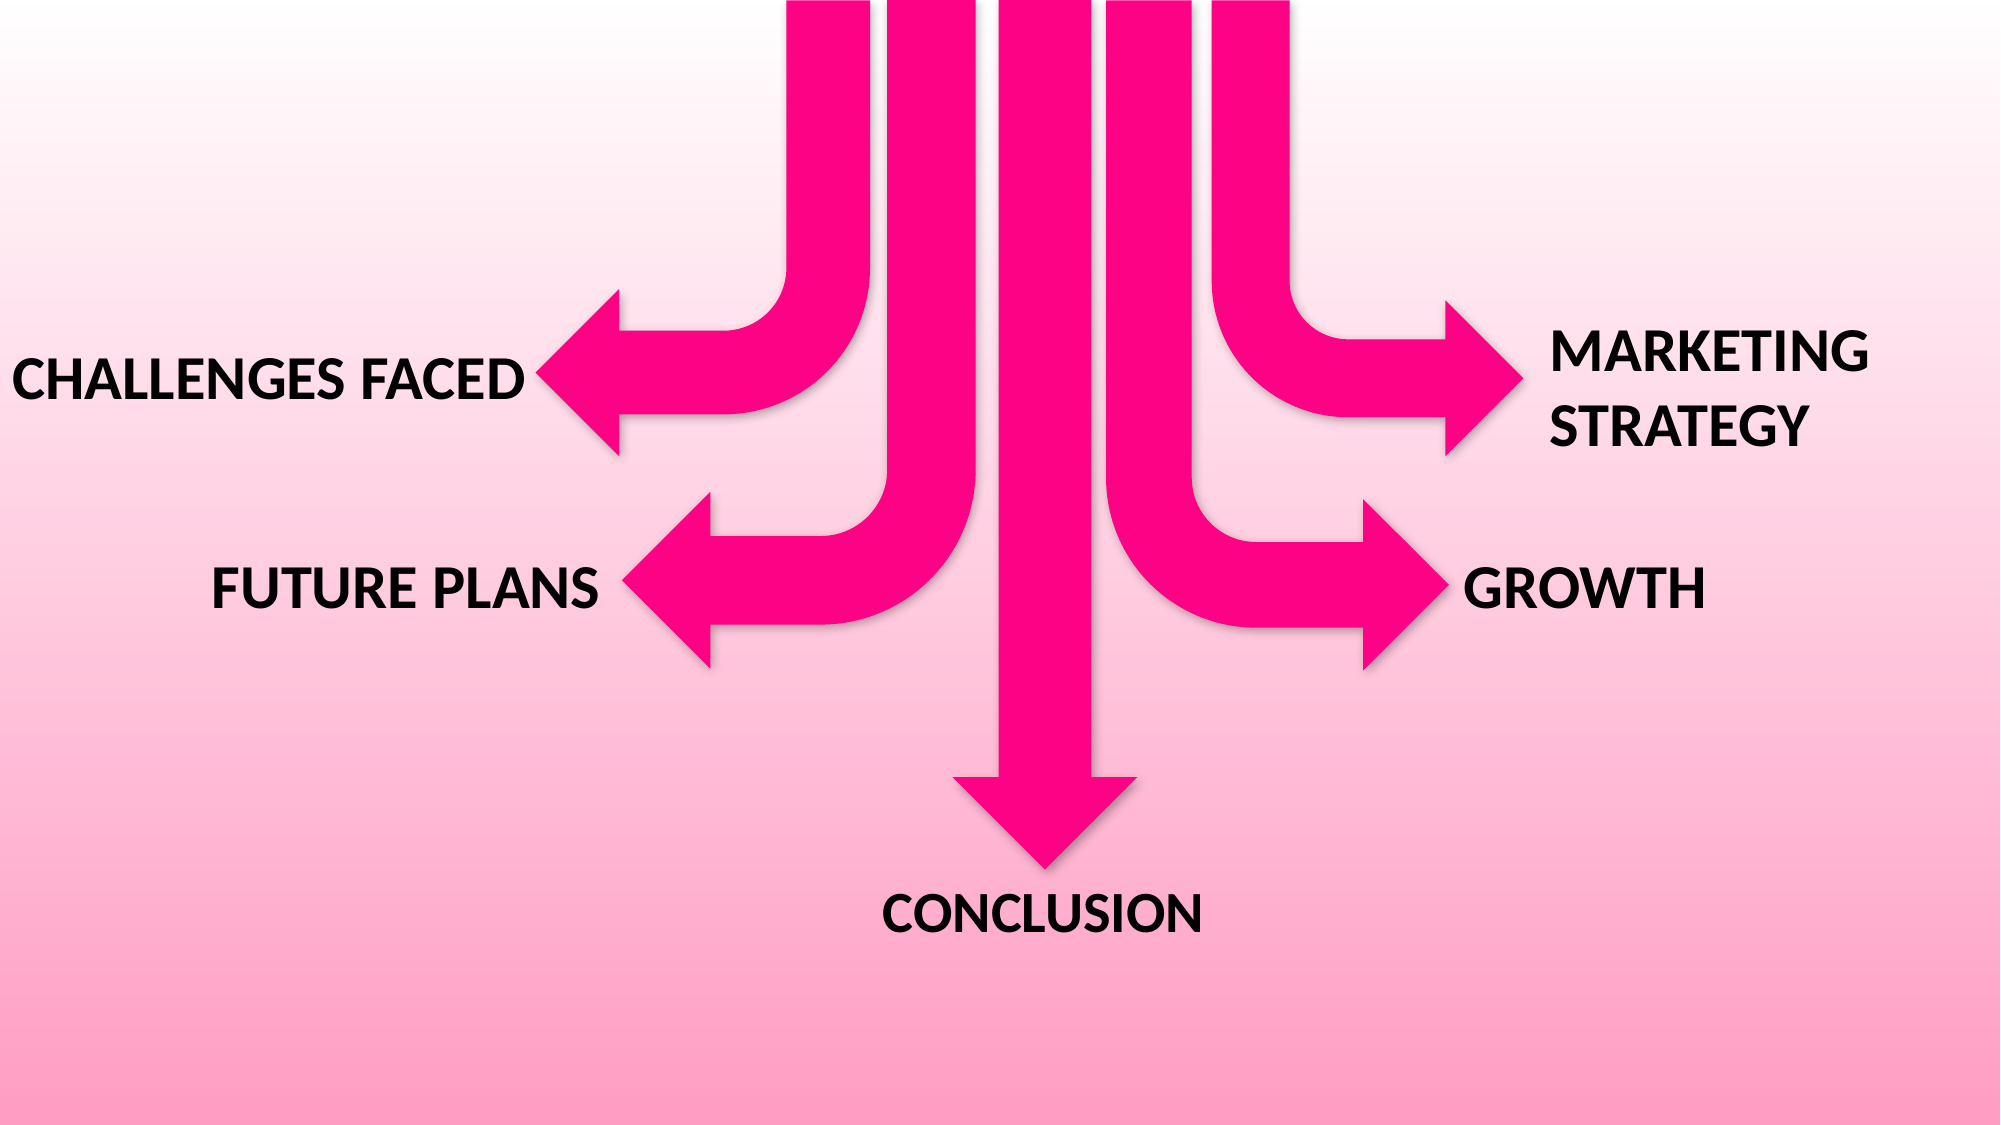

MARKETING STRATEGY
CHALLENGES FACED
FUTURE PLANS
GROWTH
               CONCLUSION